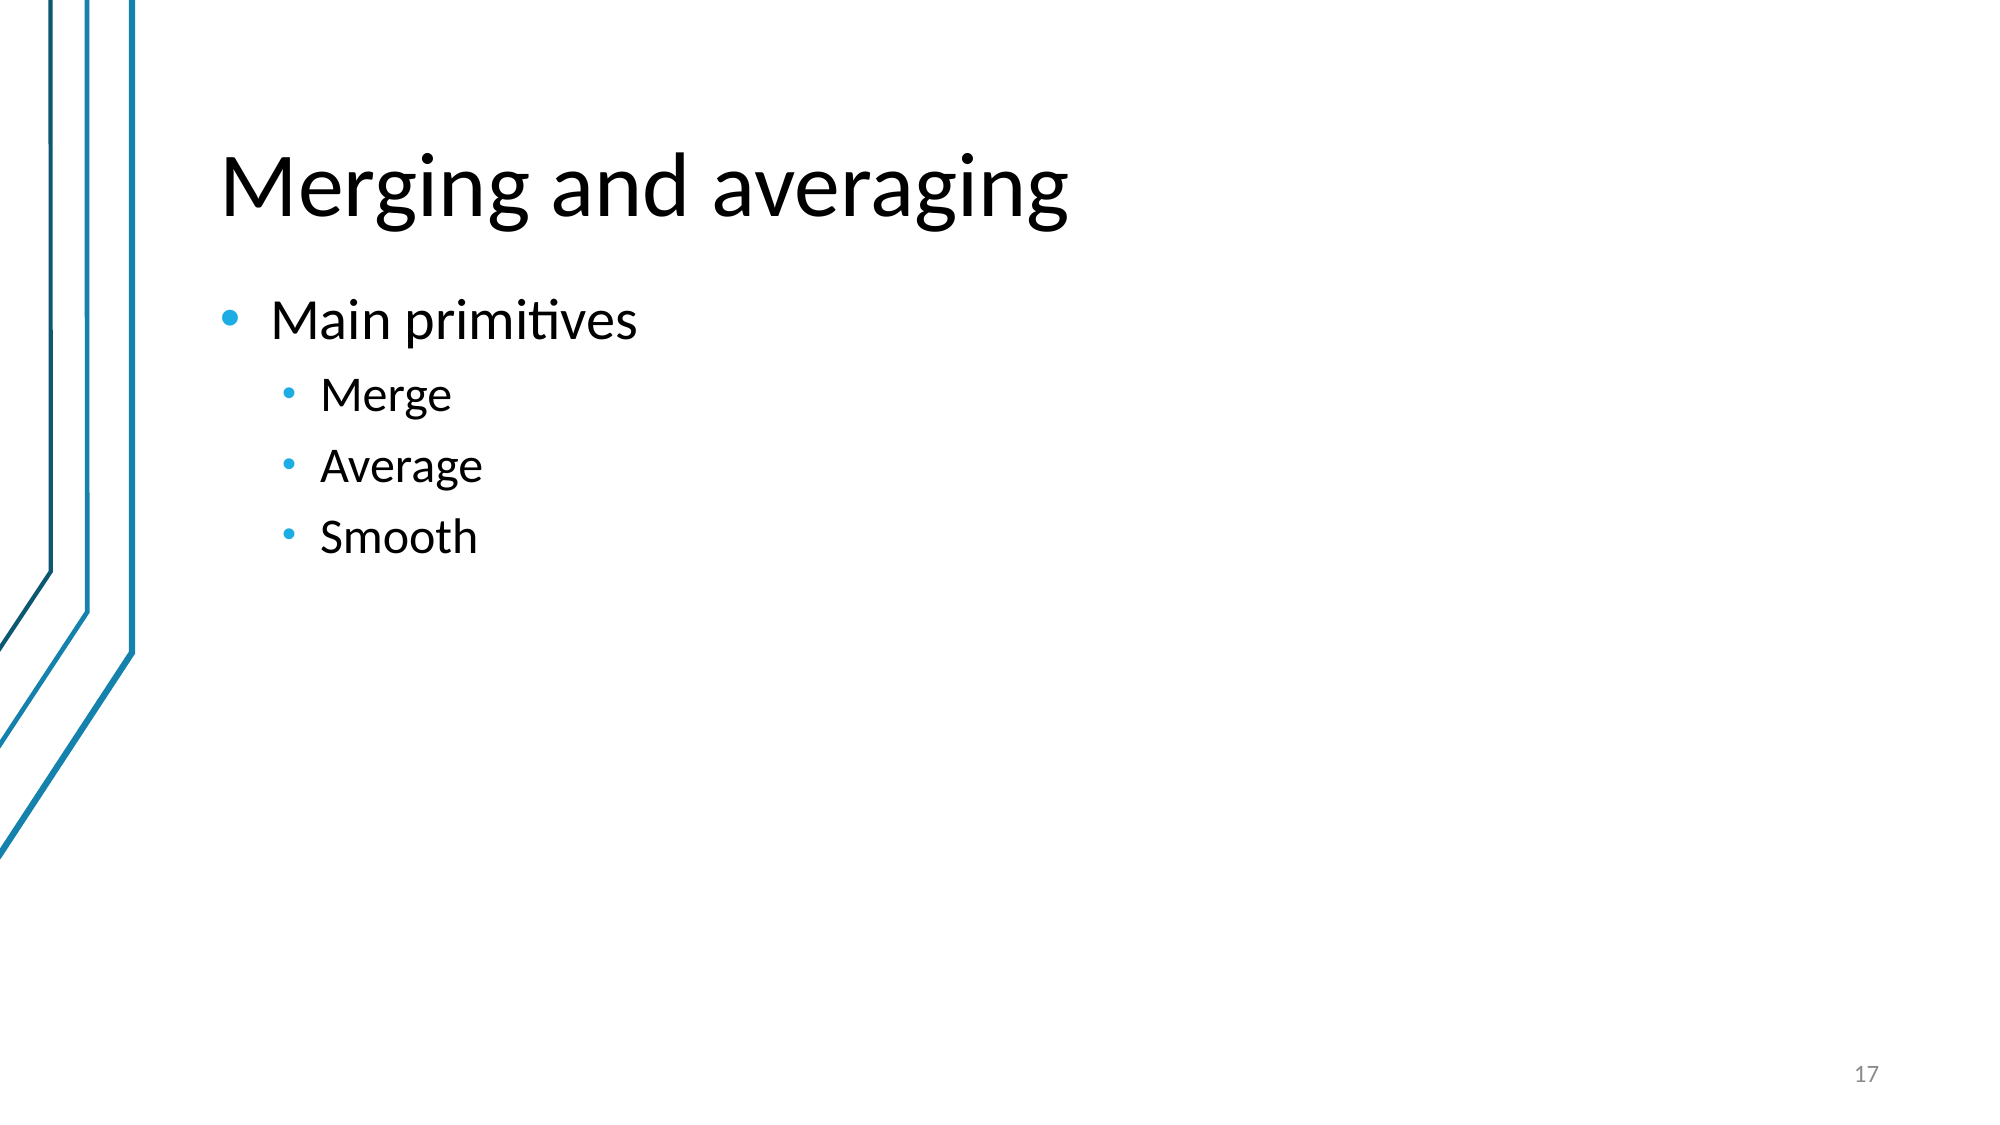

# Merging and averaging
Main primitives
Merge
Average
Smooth

17